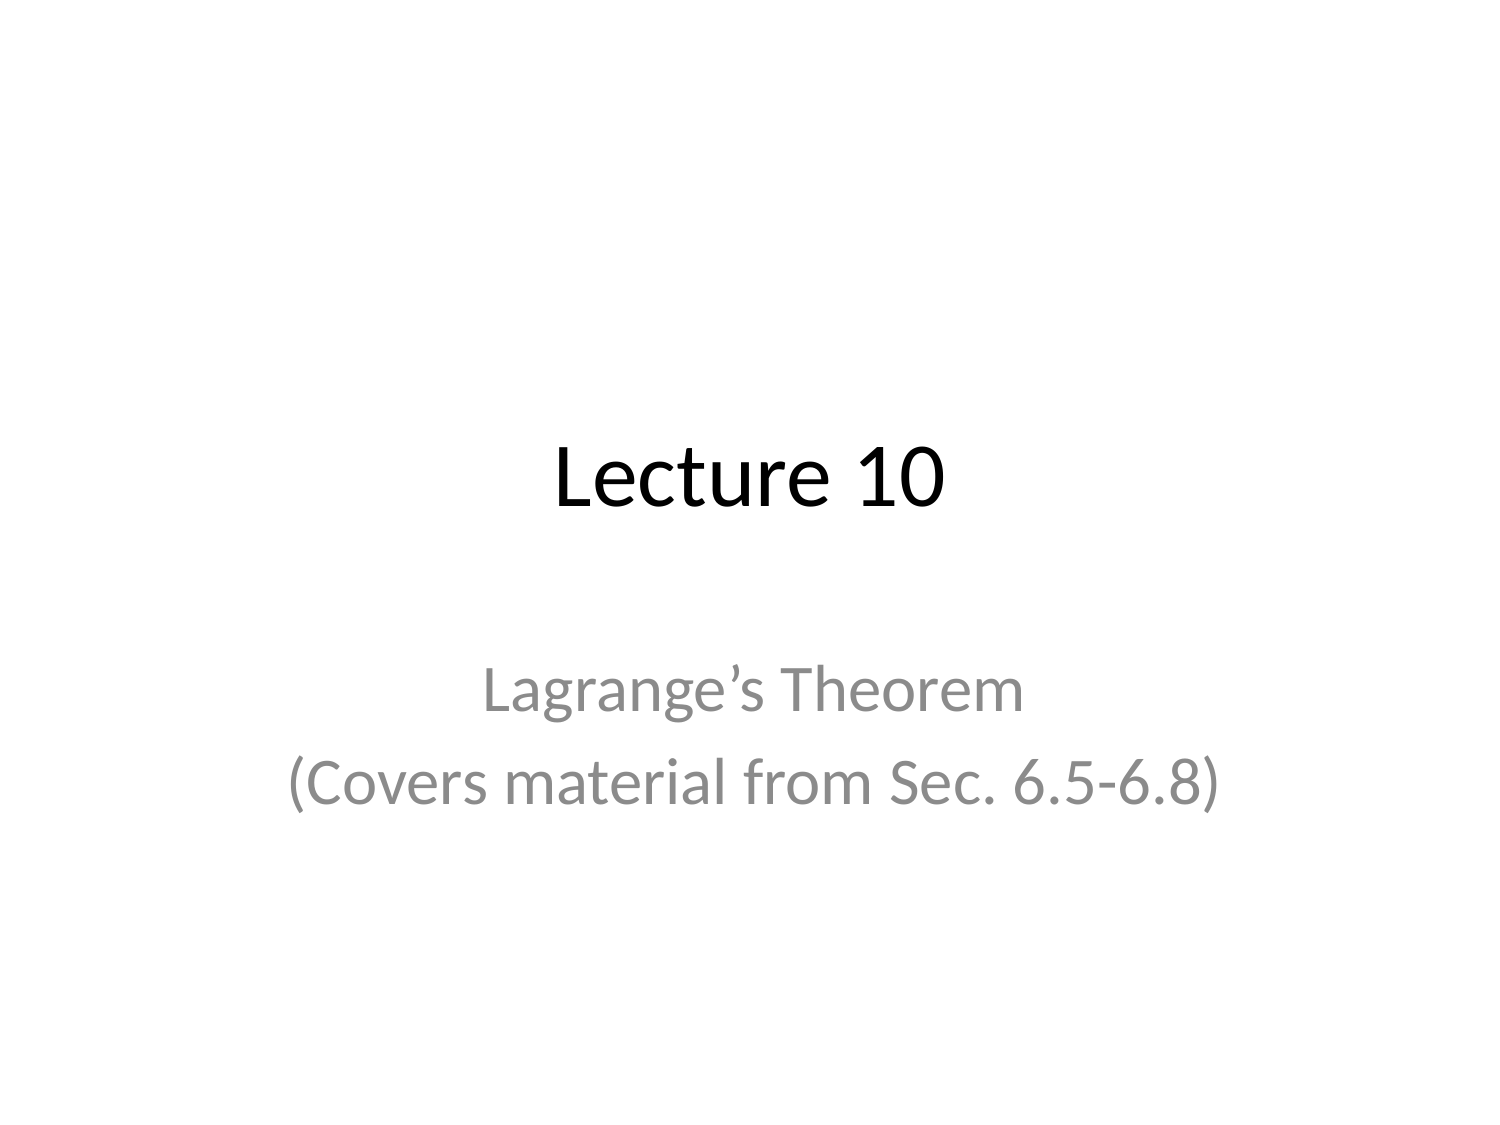

# Lecture 10
Lagrange’s Theorem
(Covers material from Sec. 6.5-6.8)